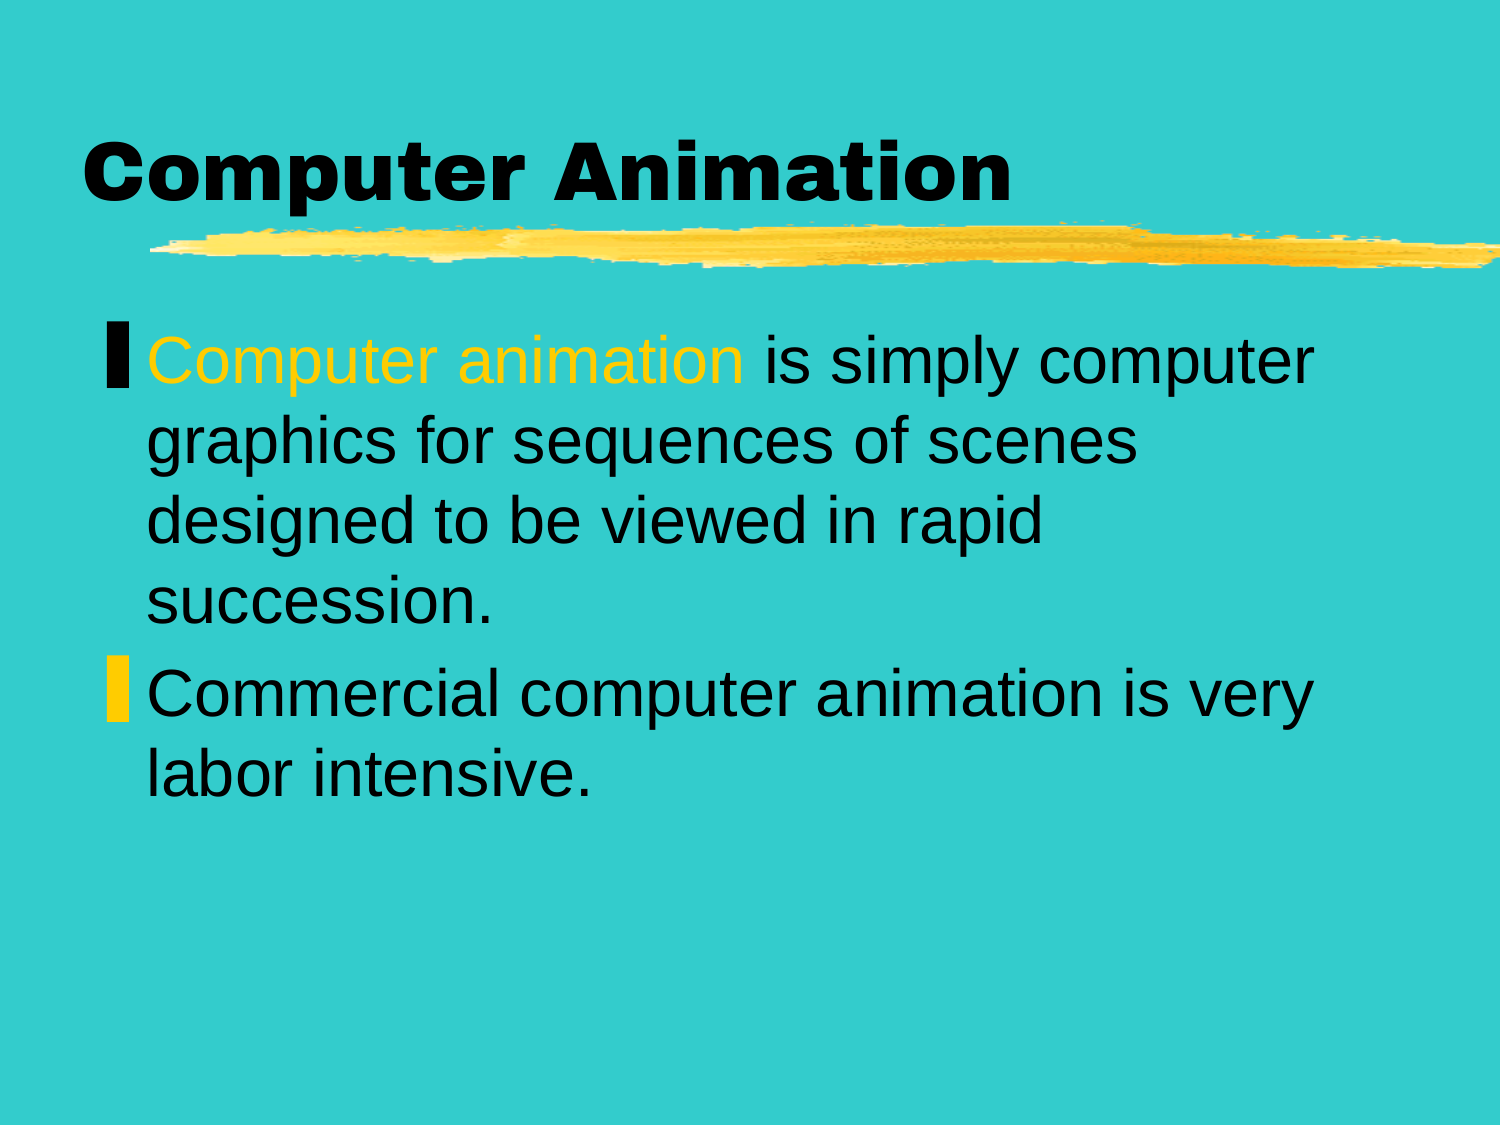

# Computer Animation
Computer animation is simply computer graphics for sequences of scenes designed to be viewed in rapid succession.
Commercial computer animation is very labor intensive.